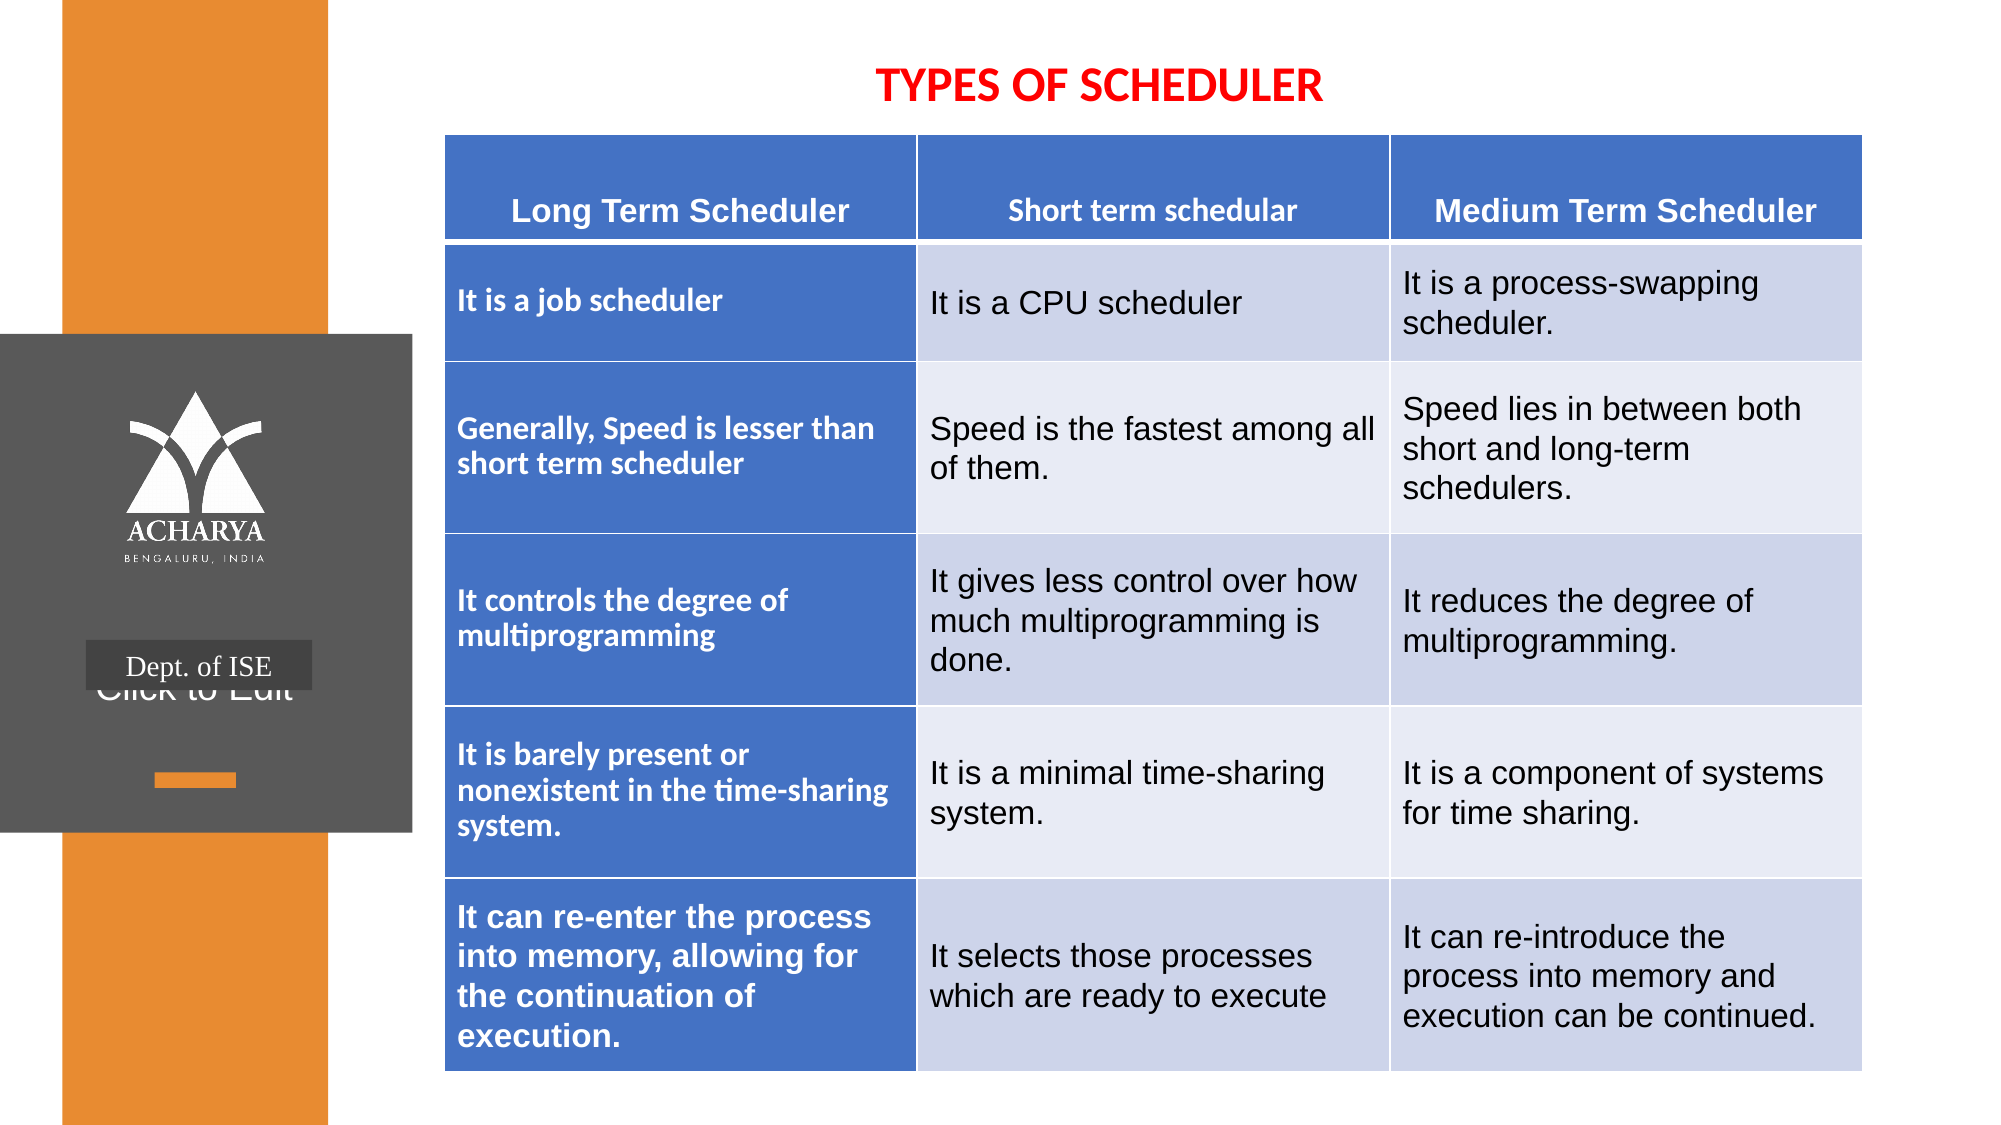

TYPES OF SCHEDULER
| Long Term Scheduler | Short term schedular | Medium Term Scheduler |
| --- | --- | --- |
| It is a job scheduler | It is a CPU scheduler | It is a process-swapping scheduler. |
| Generally, Speed is lesser than short term scheduler | Speed is the fastest among all of them. | Speed lies in between both short and long-term schedulers. |
| It controls the degree of multiprogramming | It gives less control over how much multiprogramming is done. | It reduces the degree of multiprogramming. |
| It is barely present or nonexistent in the time-sharing system. | It is a minimal time-sharing system. | It is a component of systems for time sharing. |
| It can re-enter the process into memory, allowing for the continuation of execution. | It selects those processes which are ready to execute | It can re-introduce the process into memory and execution can be continued. |
Dept. of ISE